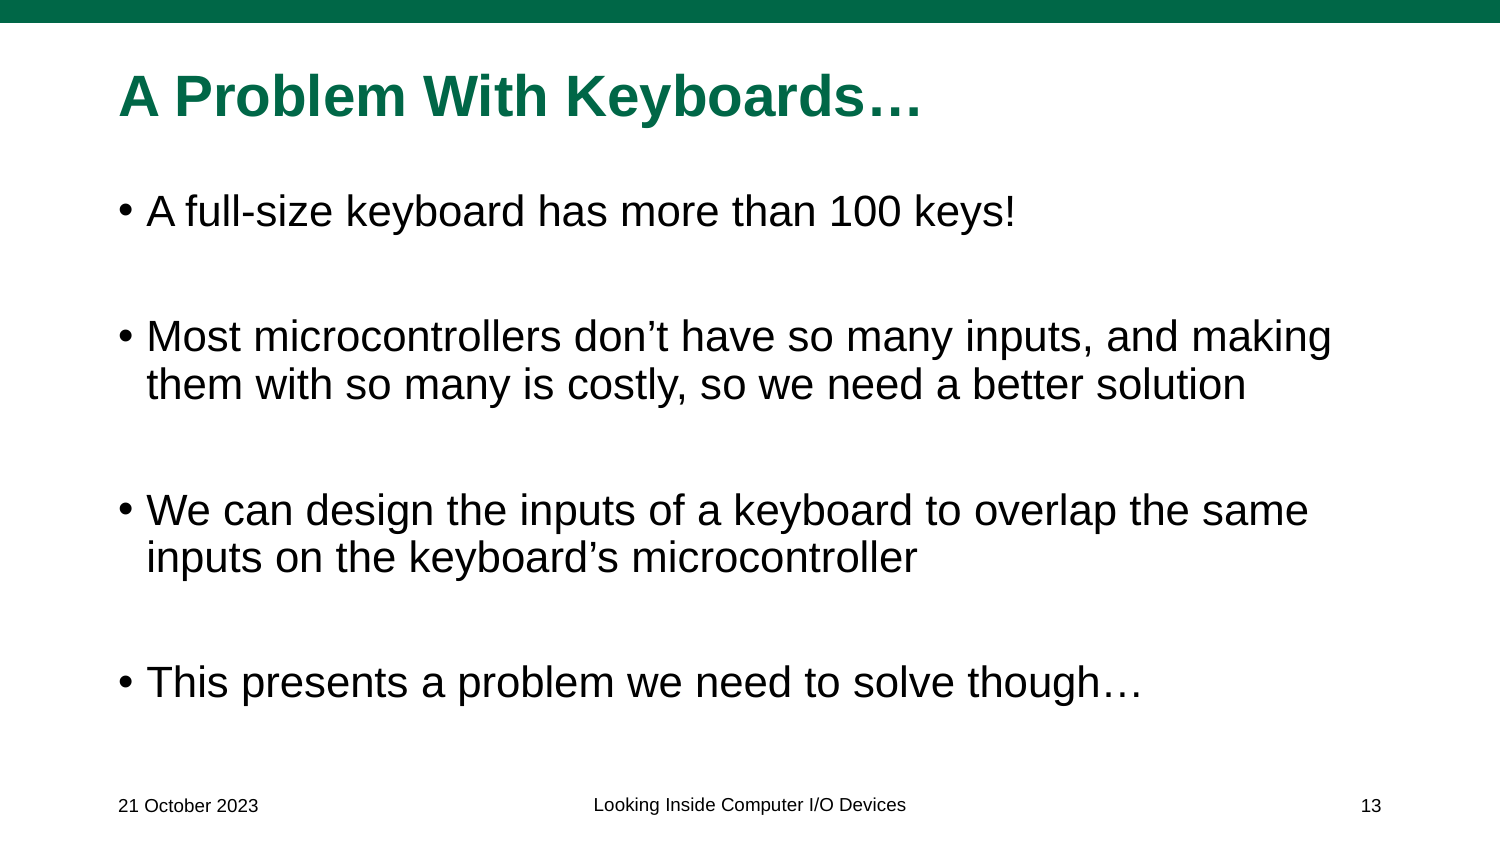

# A Problem With Keyboards…
A full-size keyboard has more than 100 keys!

Most microcontrollers don’t have so many inputs, and making them with so many is costly, so we need a better solution

We can design the inputs of a keyboard to overlap the same inputs on the keyboard’s microcontroller

This presents a problem we need to solve though…

Looking Inside Computer I/O Devices
21 October 2023
13